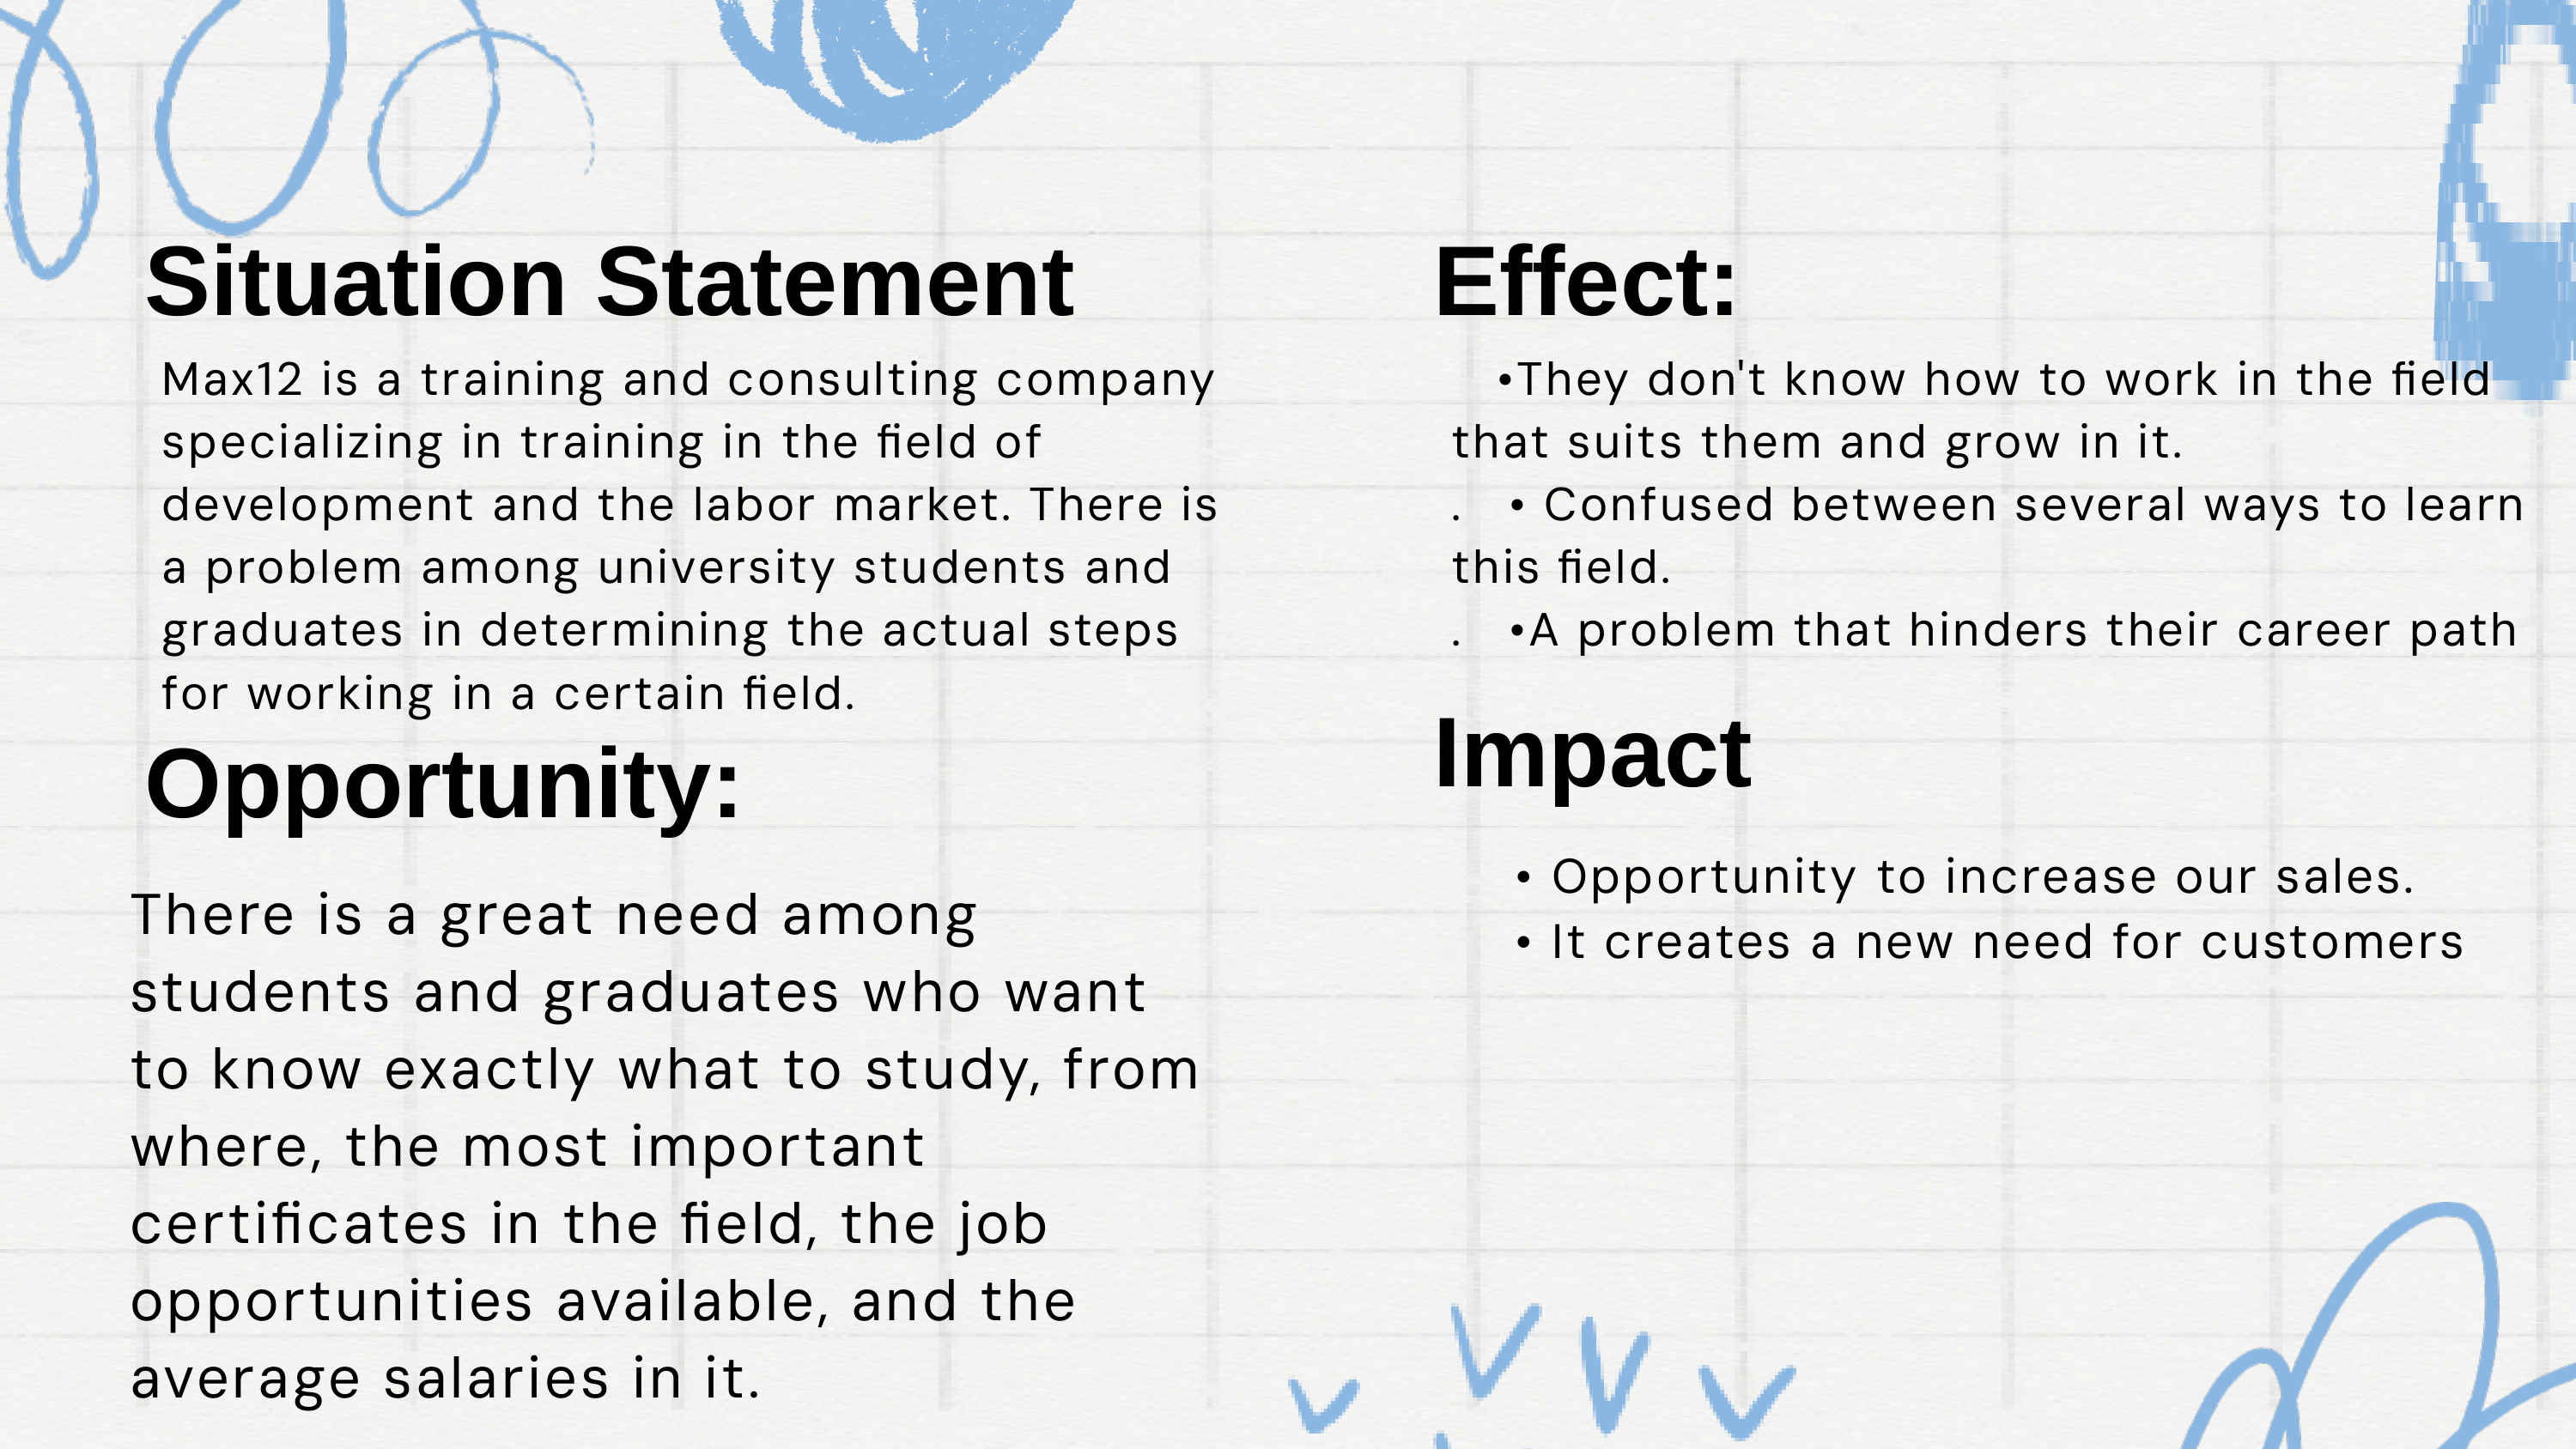

Situation Statement
Effect:
Max12 is a training and consulting company specializing in training in the field of development and the labor market. There is a problem among university students and graduates in determining the actual steps for working in a certain field.
   •They don't know how to work in the field that suits them and grow in it.
.   • Confused between several ways to learn this field.
.   •A problem that hinders their career path
Impact
Opportunity:
    • Opportunity to increase our sales.
    • It creates a new need for customers
There is a great need among students and graduates who want to know exactly what to study, from where, the most important certificates in the field, the job opportunities available, and the average salaries in it.